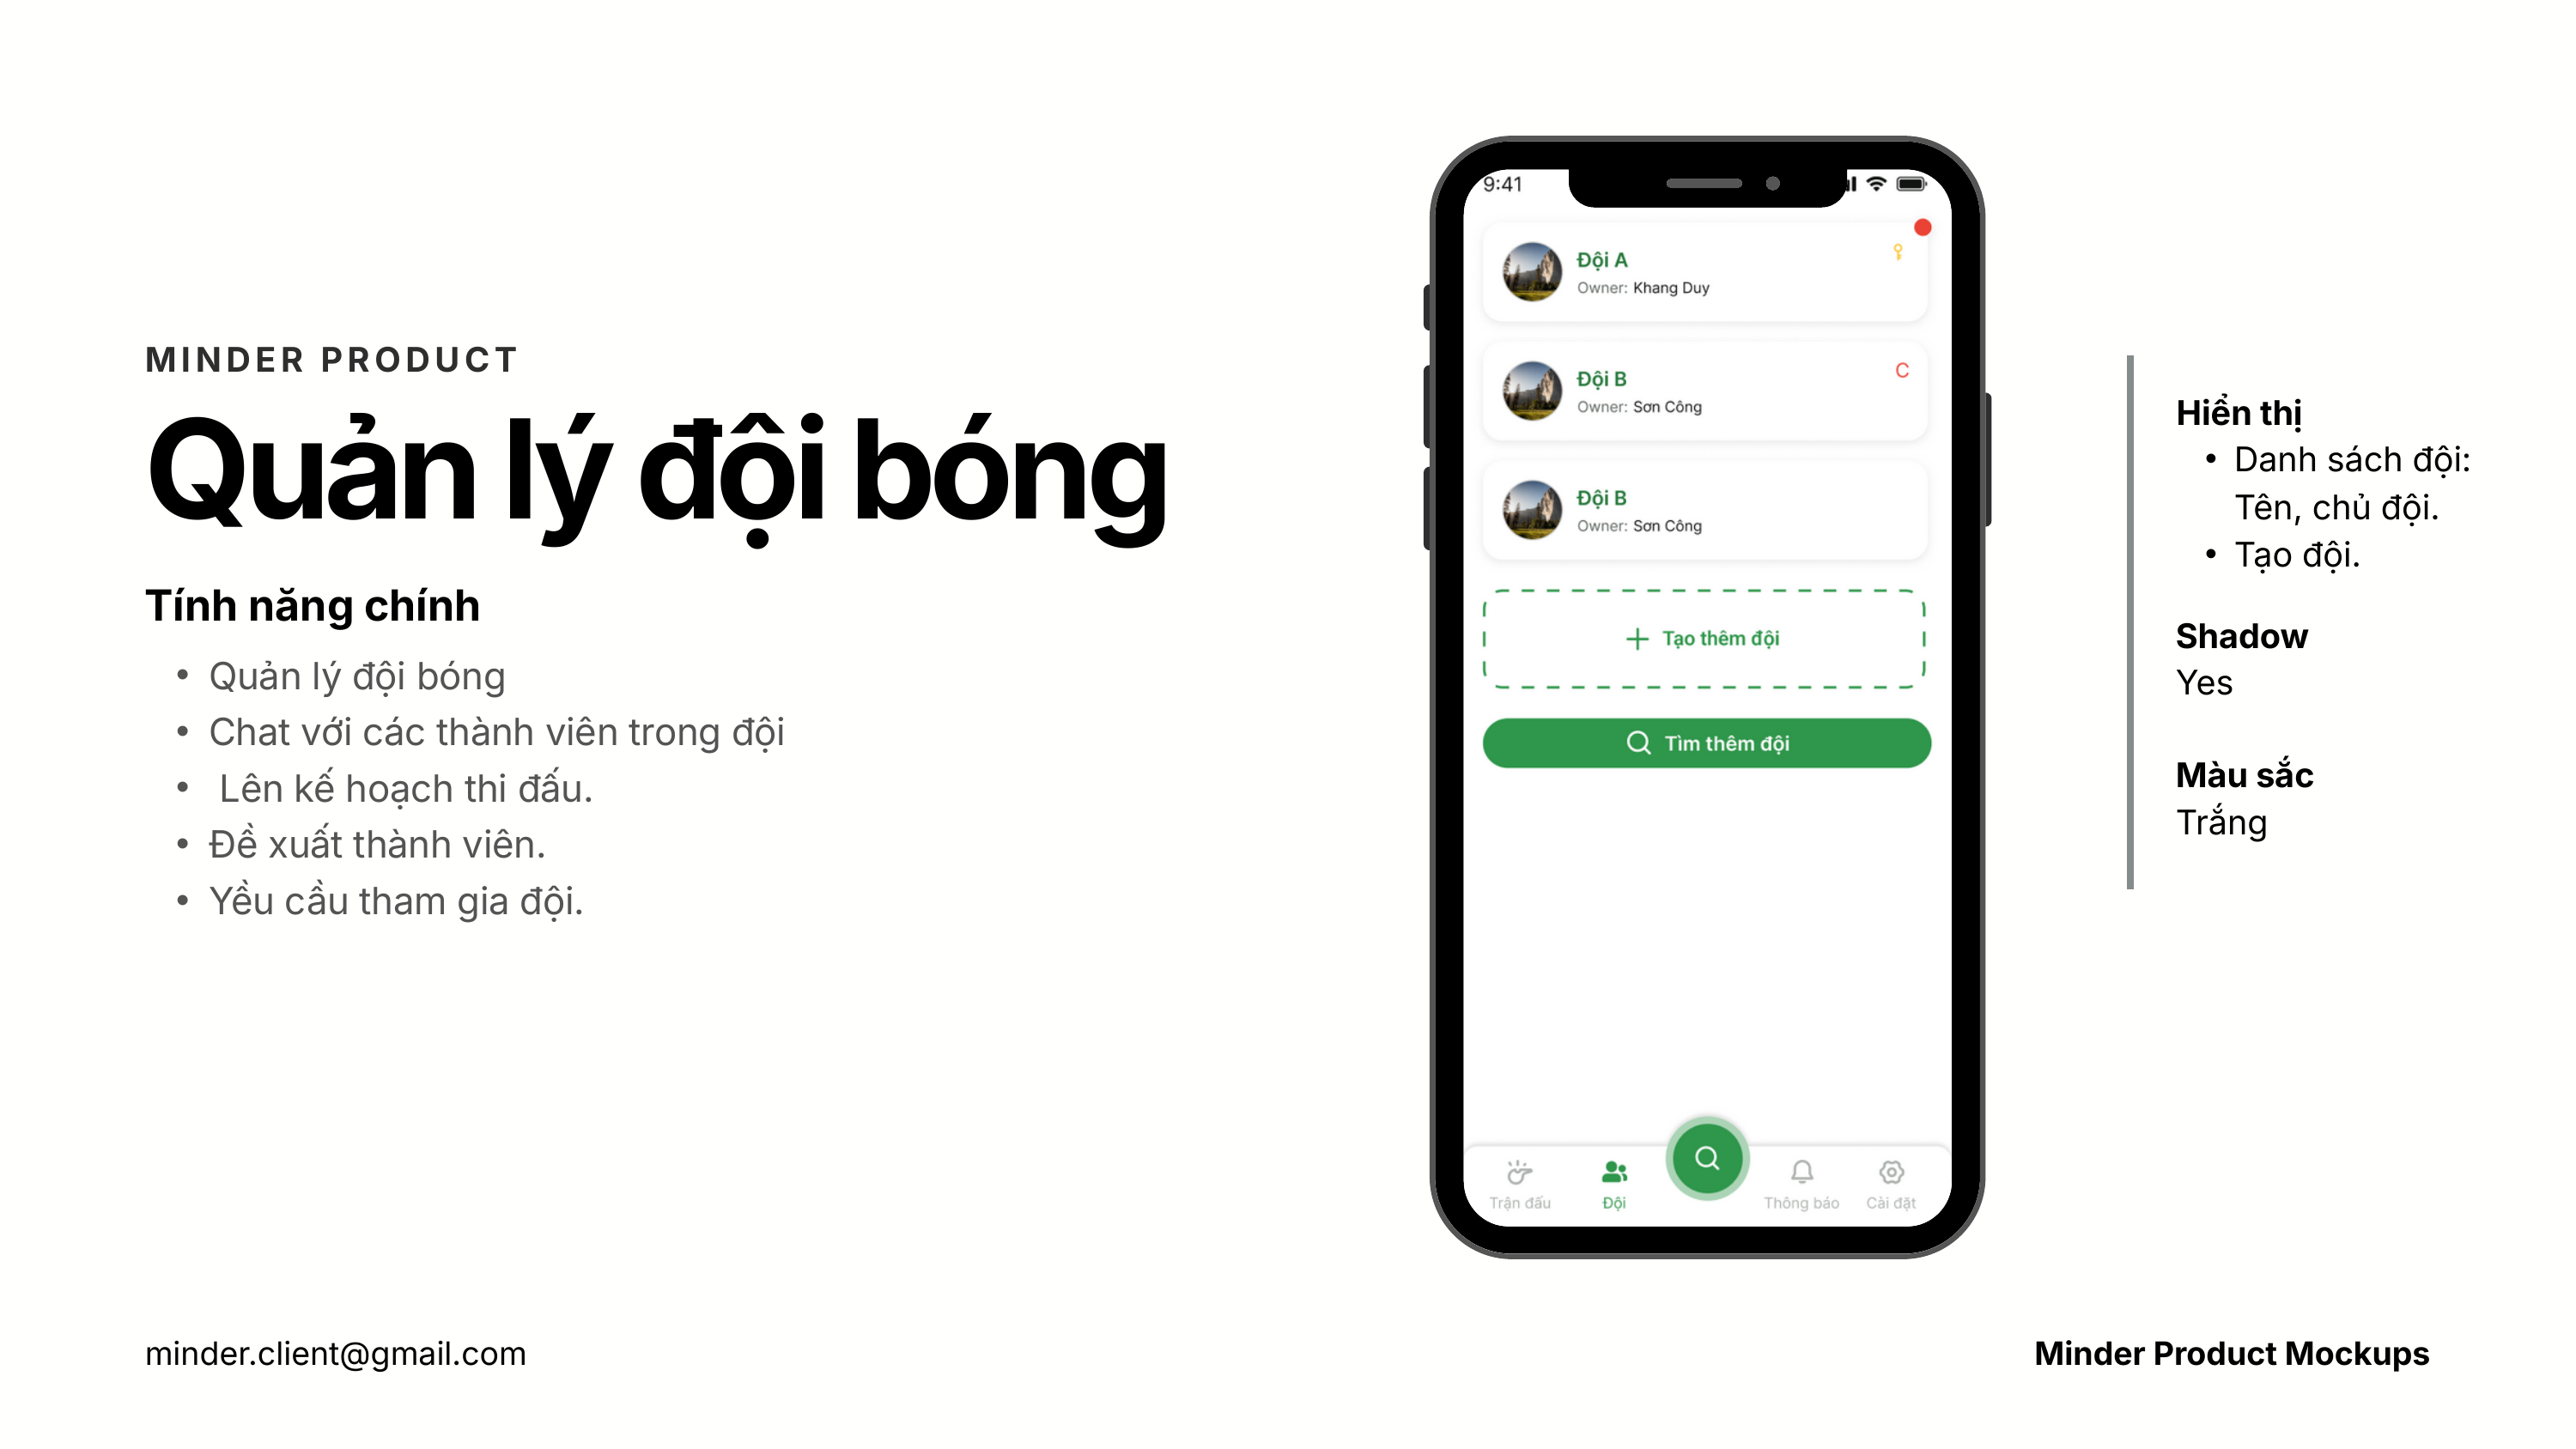

MINDER PRODUCT

Hiển thị
Danh sách đội: Tên, chủ đội.
Tạo đội.
Shadow
Yes
Màu sắc
Trắng
Quản lý đội bóng
Tính năng chính
Quản lý đội bóng
Chat với các thành viên trong đội
 Lên kế hoạch thi đấu.
Đề xuất thành viên.
Yều cầu tham gia đội.
minder.client@gmail.com
Minder Product Mockups